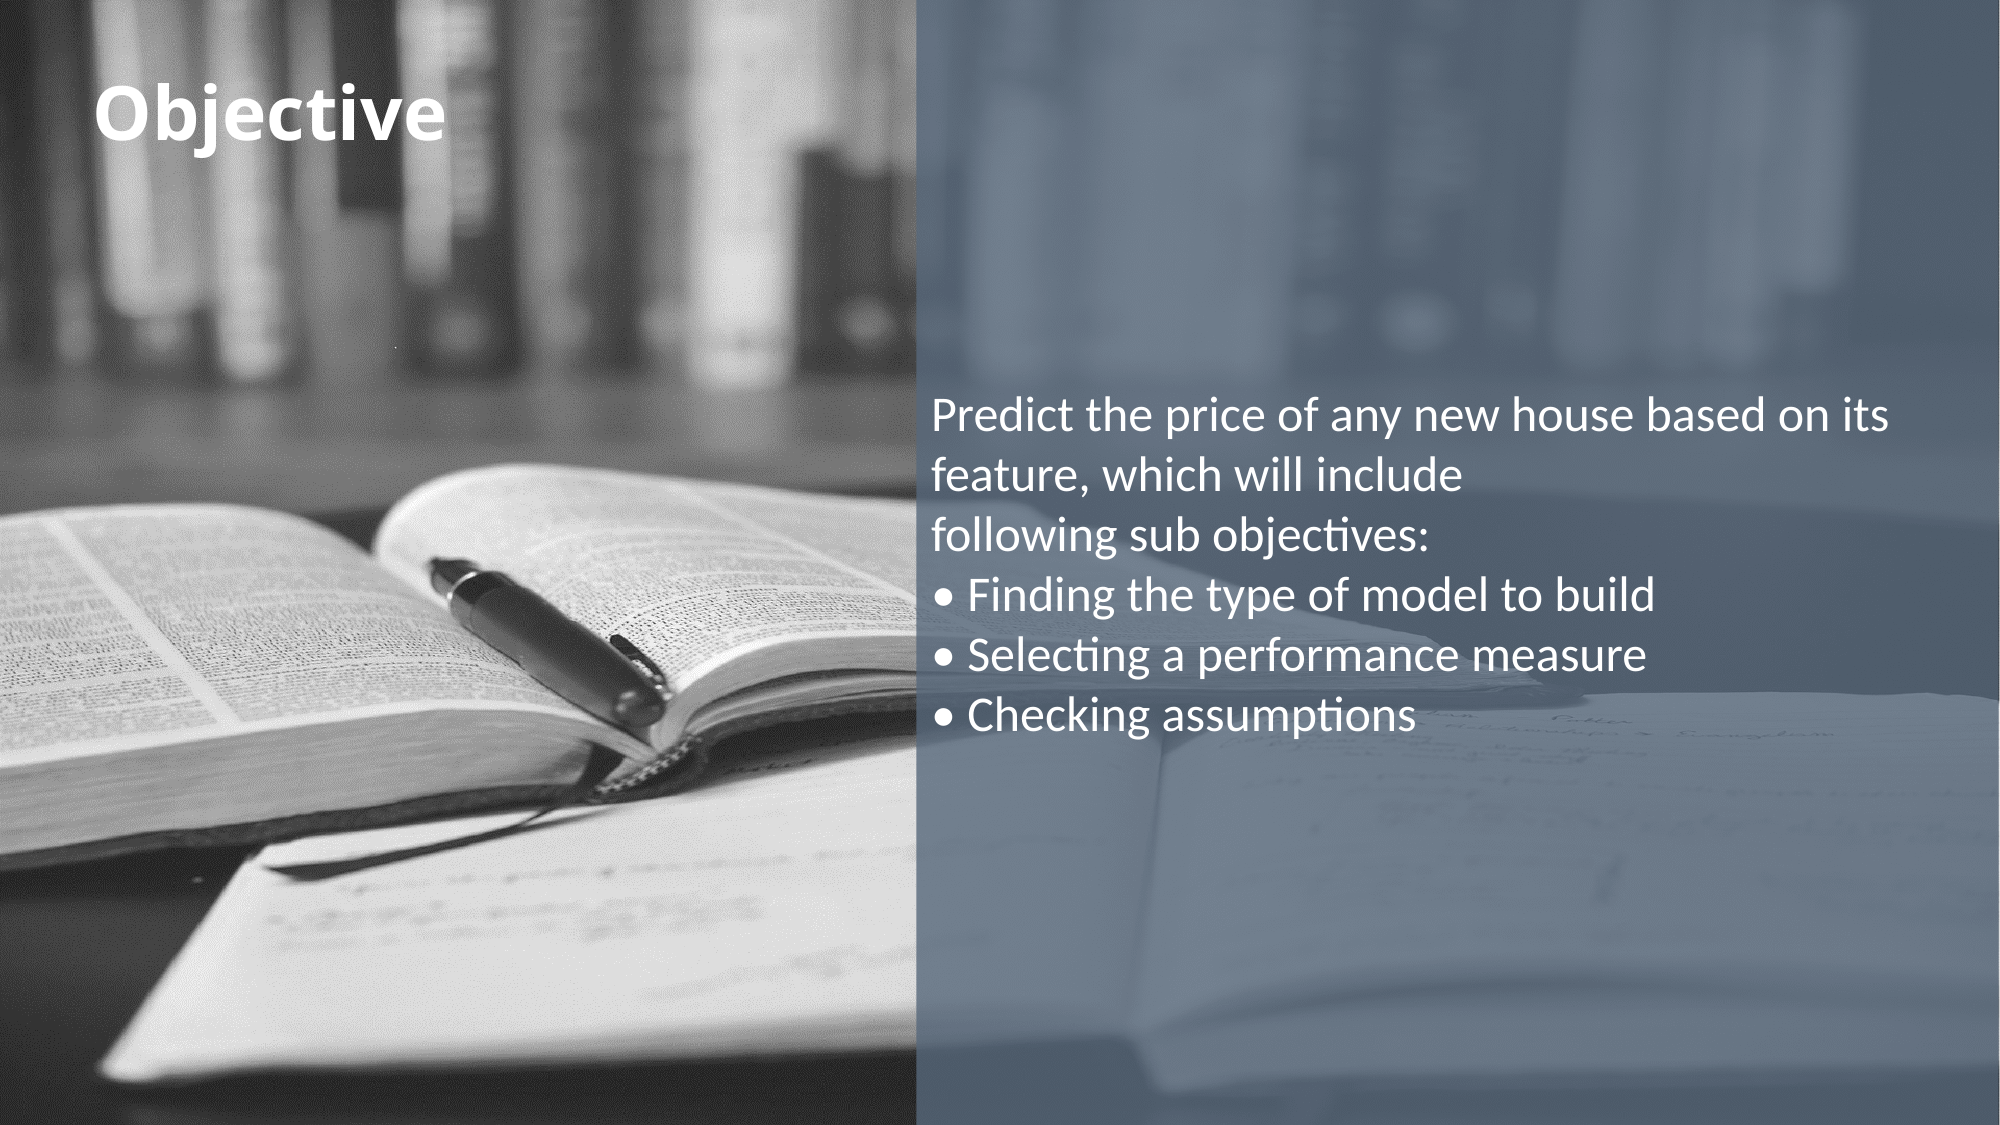

Predict the price of any new house based on its
feature, which will include
following sub objectives:
• Finding the type of model to build
• Selecting a performance measure
• Checking assumptions
Objective